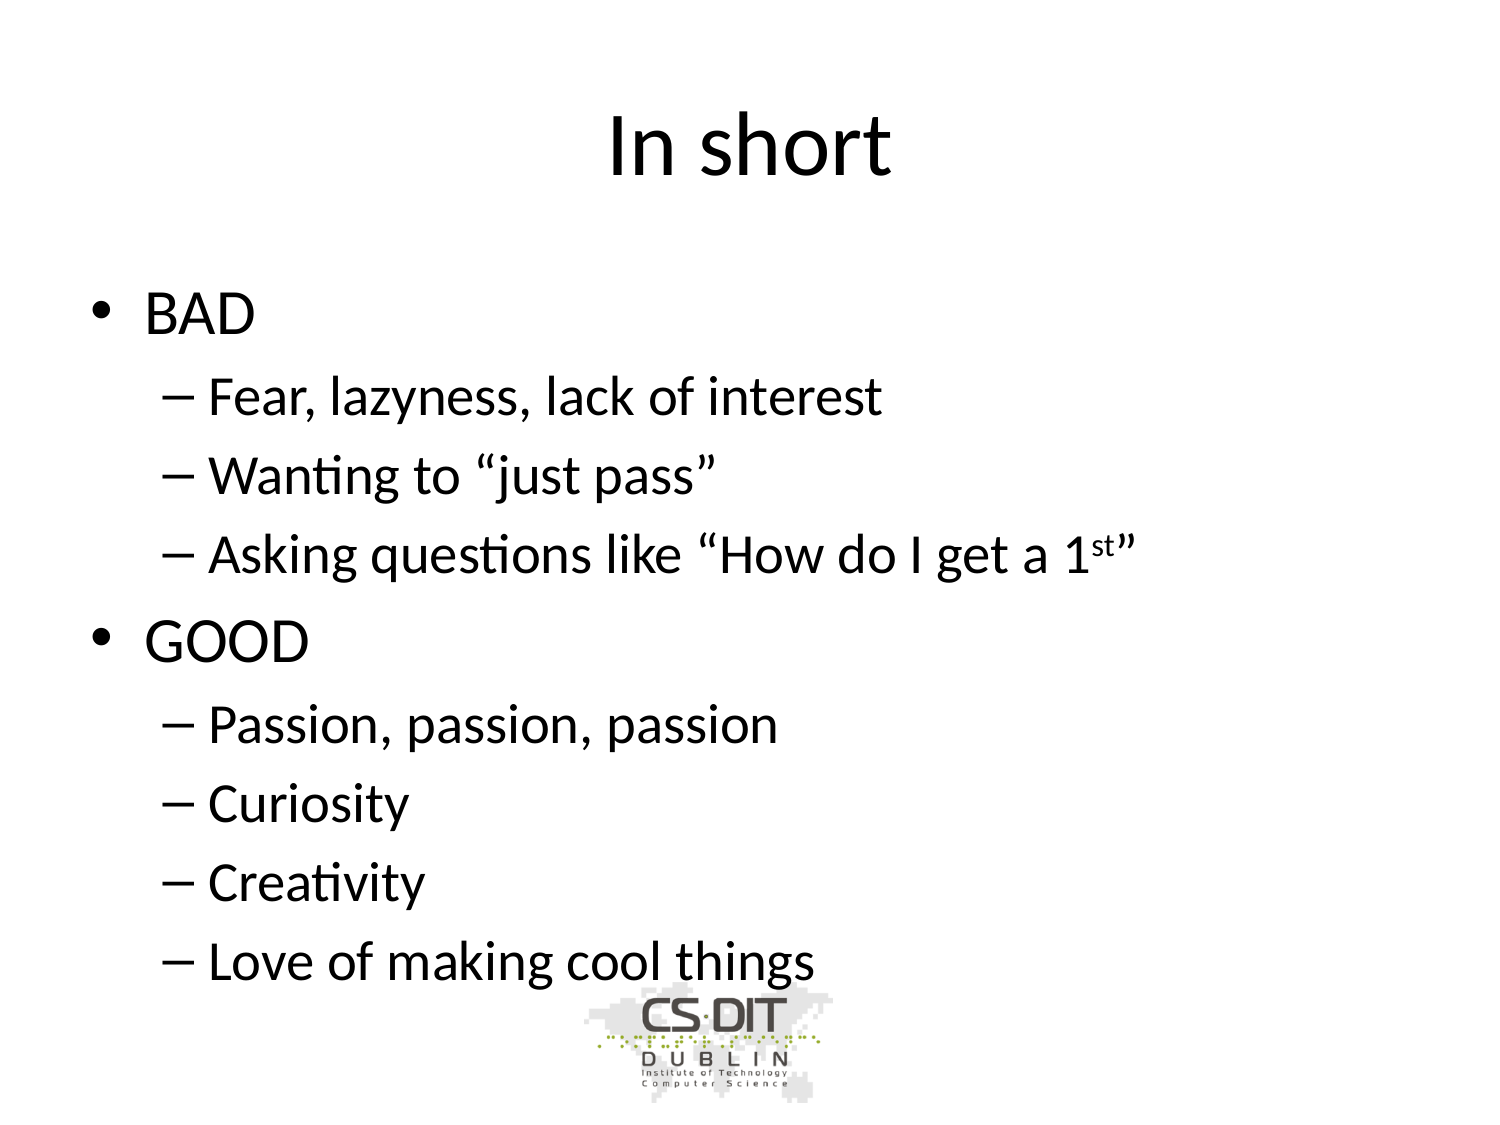

# In short
BAD
Fear, lazyness, lack of interest
Wanting to “just pass”
Asking questions like “How do I get a 1st”
GOOD
Passion, passion, passion
Curiosity
Creativity
Love of making cool things